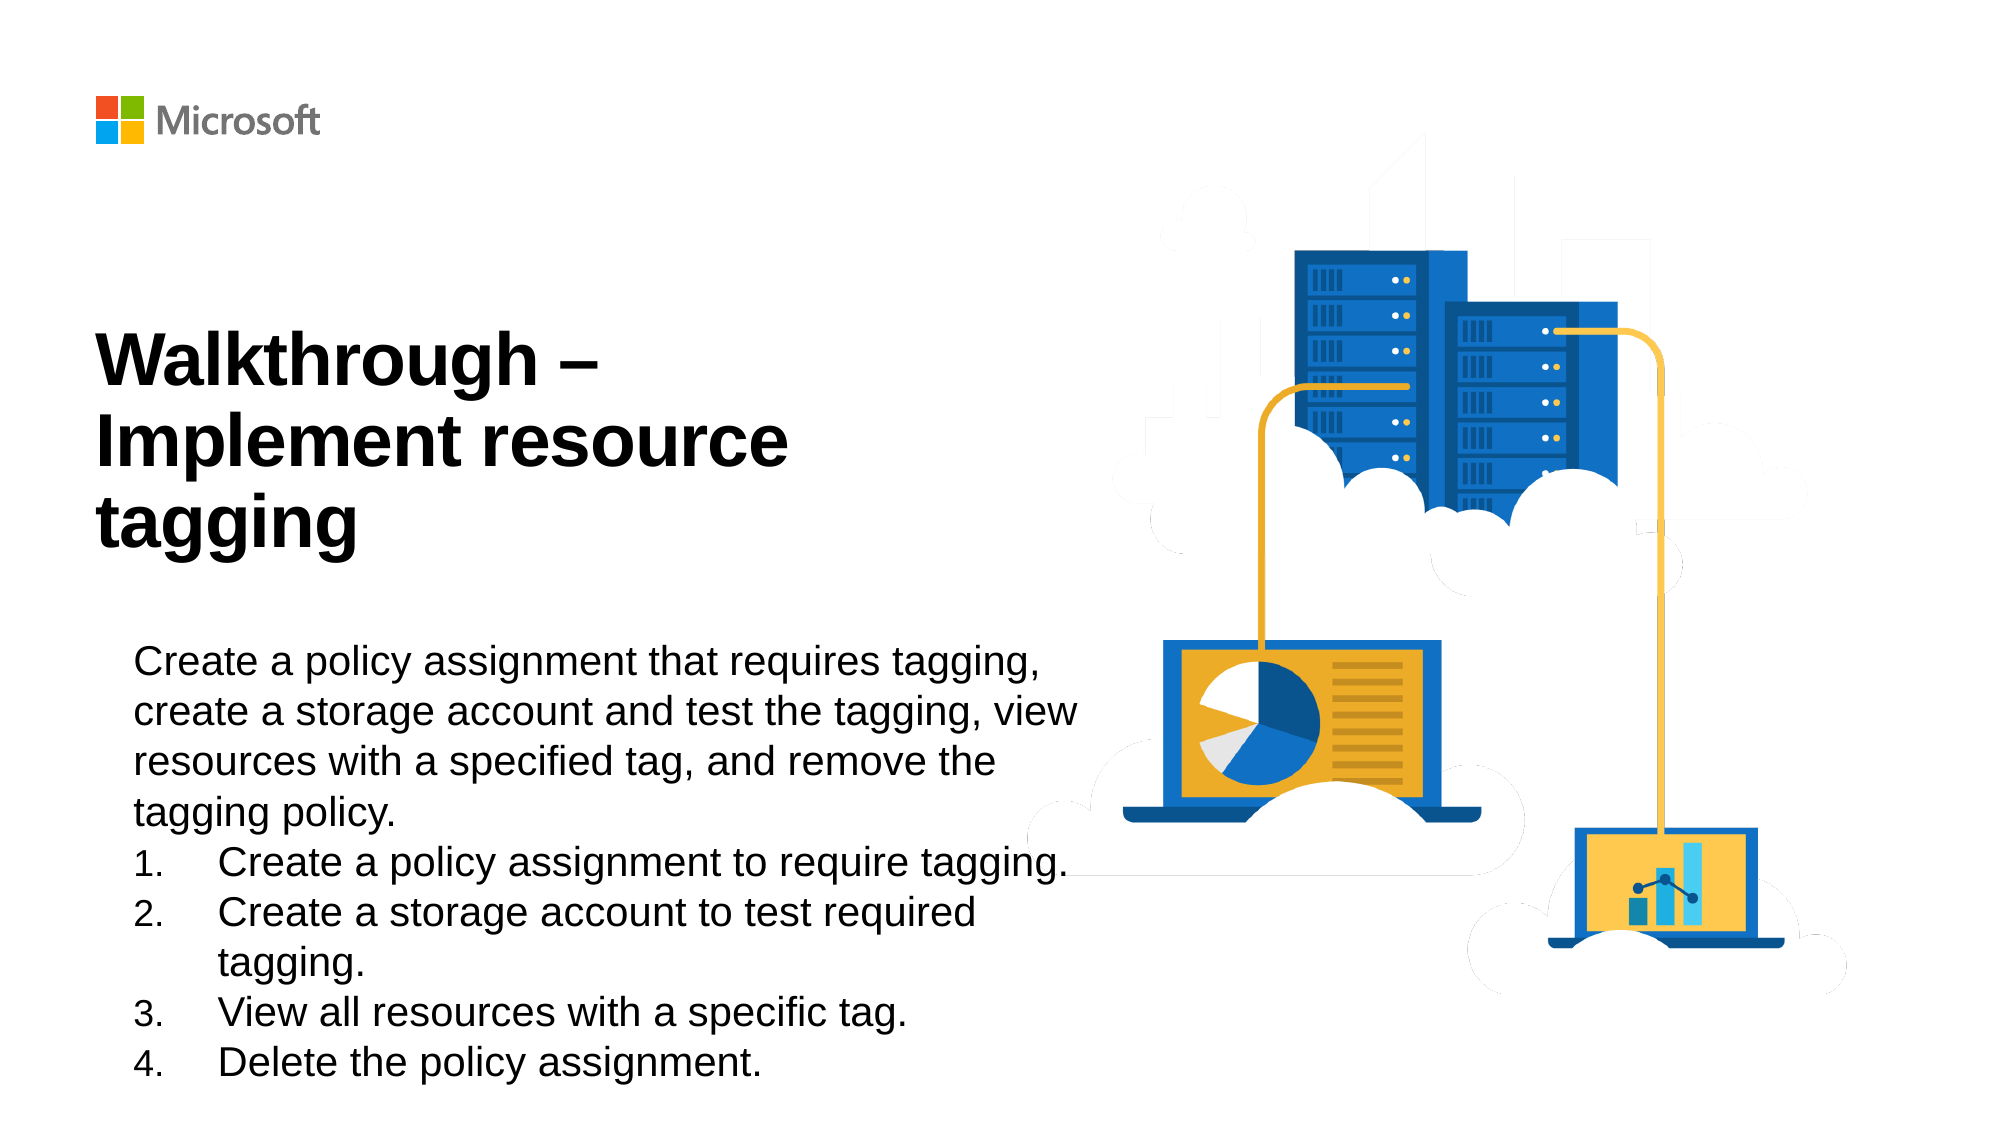

# Walkthrough – Implement resource tagging
Create a policy assignment that requires tagging, create a storage account and test the tagging, view resources with a specified tag, and remove the tagging policy.
Create a policy assignment to require tagging.
Create a storage account to test required tagging.
View all resources with a specific tag.
Delete the policy assignment.